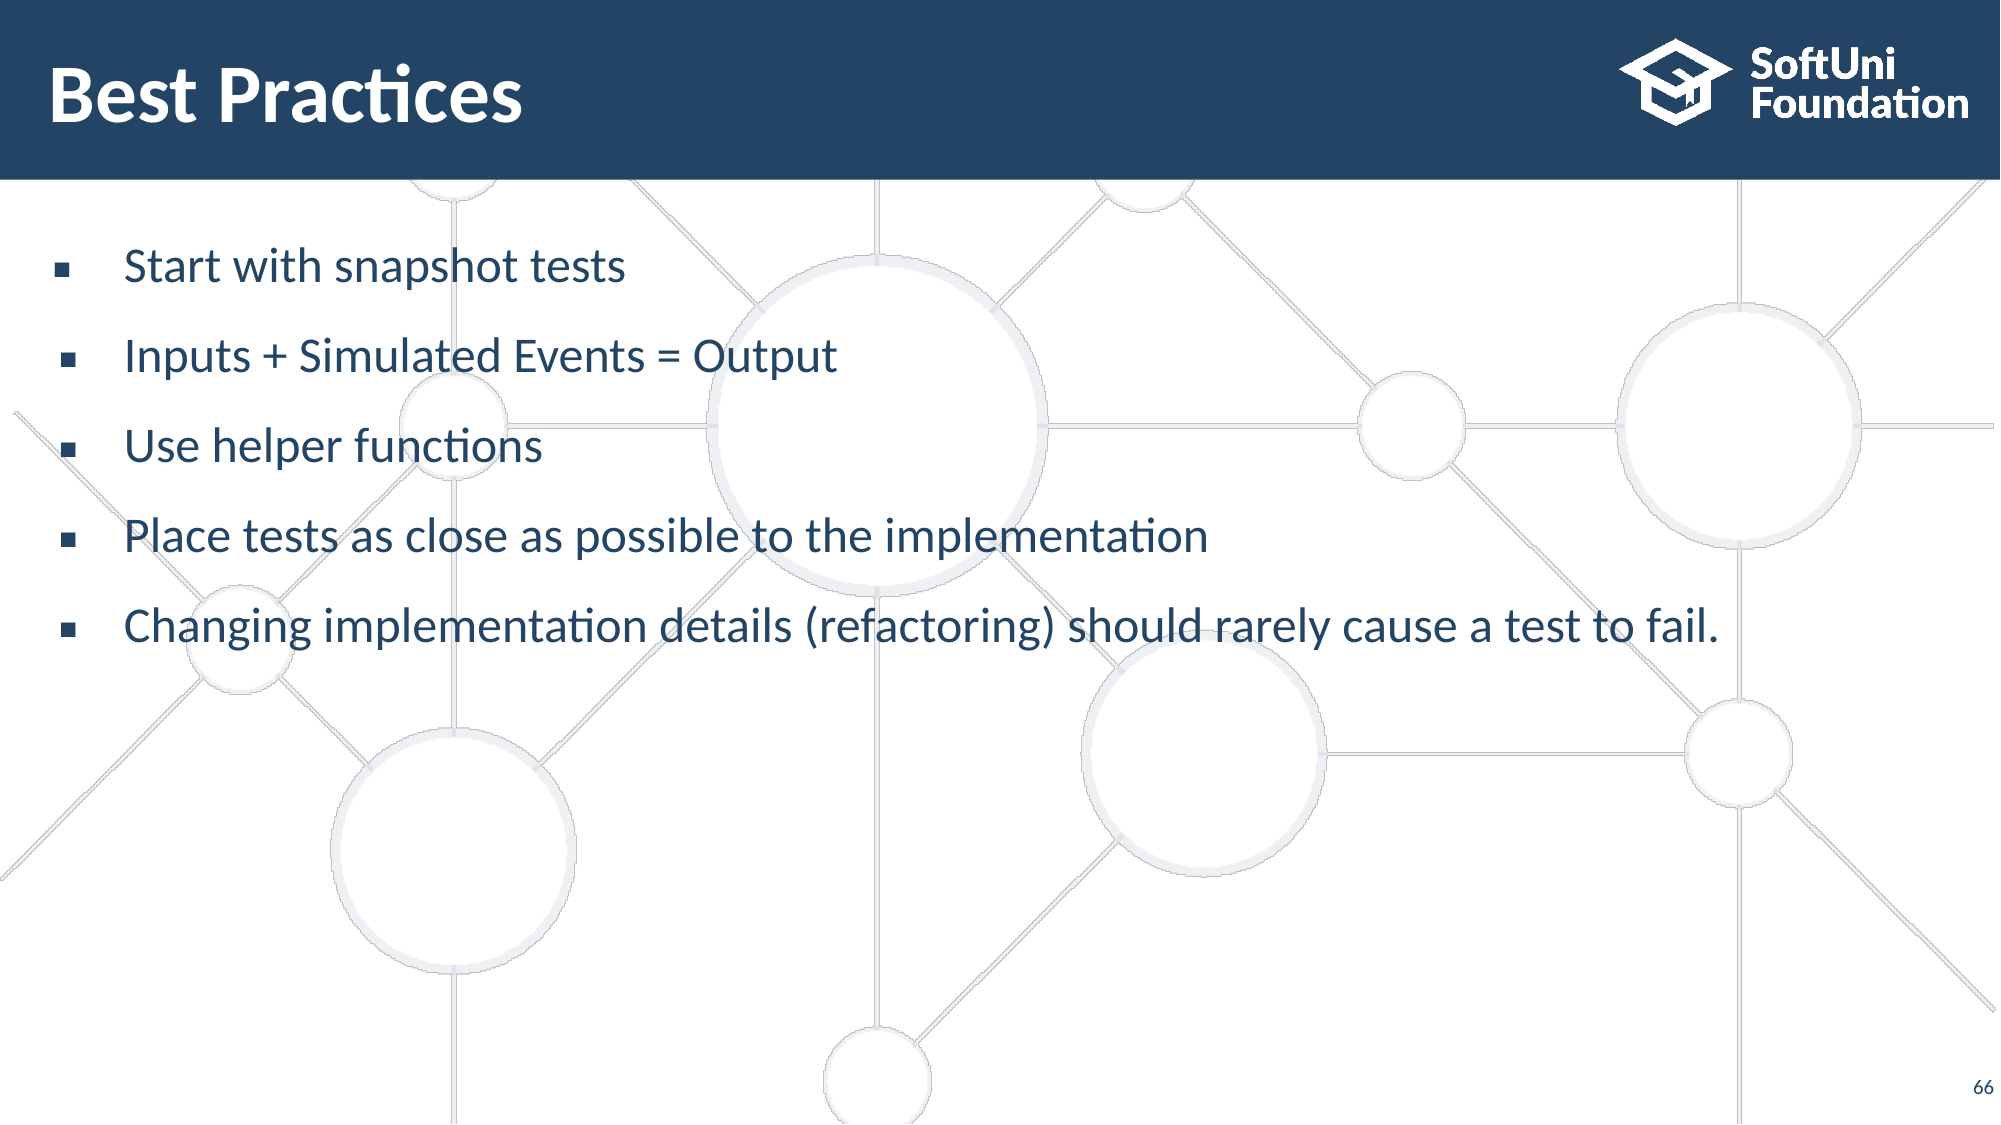

# Best Practices
Start with snapshot tests
Inputs + Simulated Events = Output
Use helper functions
Place tests as close as possible to the implementation
Changing implementation details (refactoring) should rarely cause a test to fail.

66